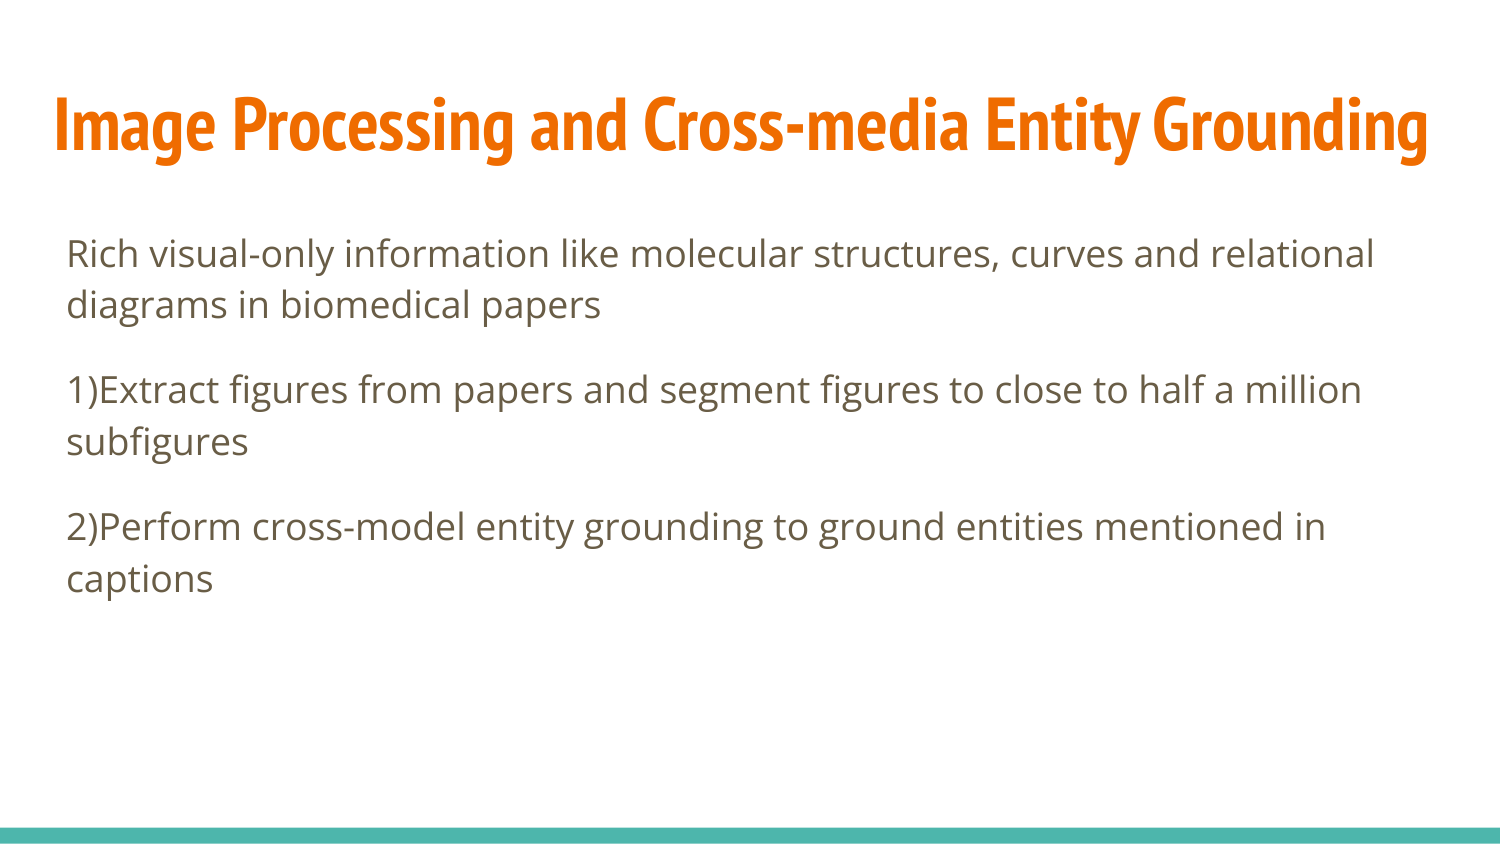

# Image Processing and Cross-media Entity Grounding
Rich visual-only information like molecular structures, curves and relational diagrams in biomedical papers
1)Extract figures from papers and segment figures to close to half a million subfigures
2)Perform cross-model entity grounding to ground entities mentioned in captions